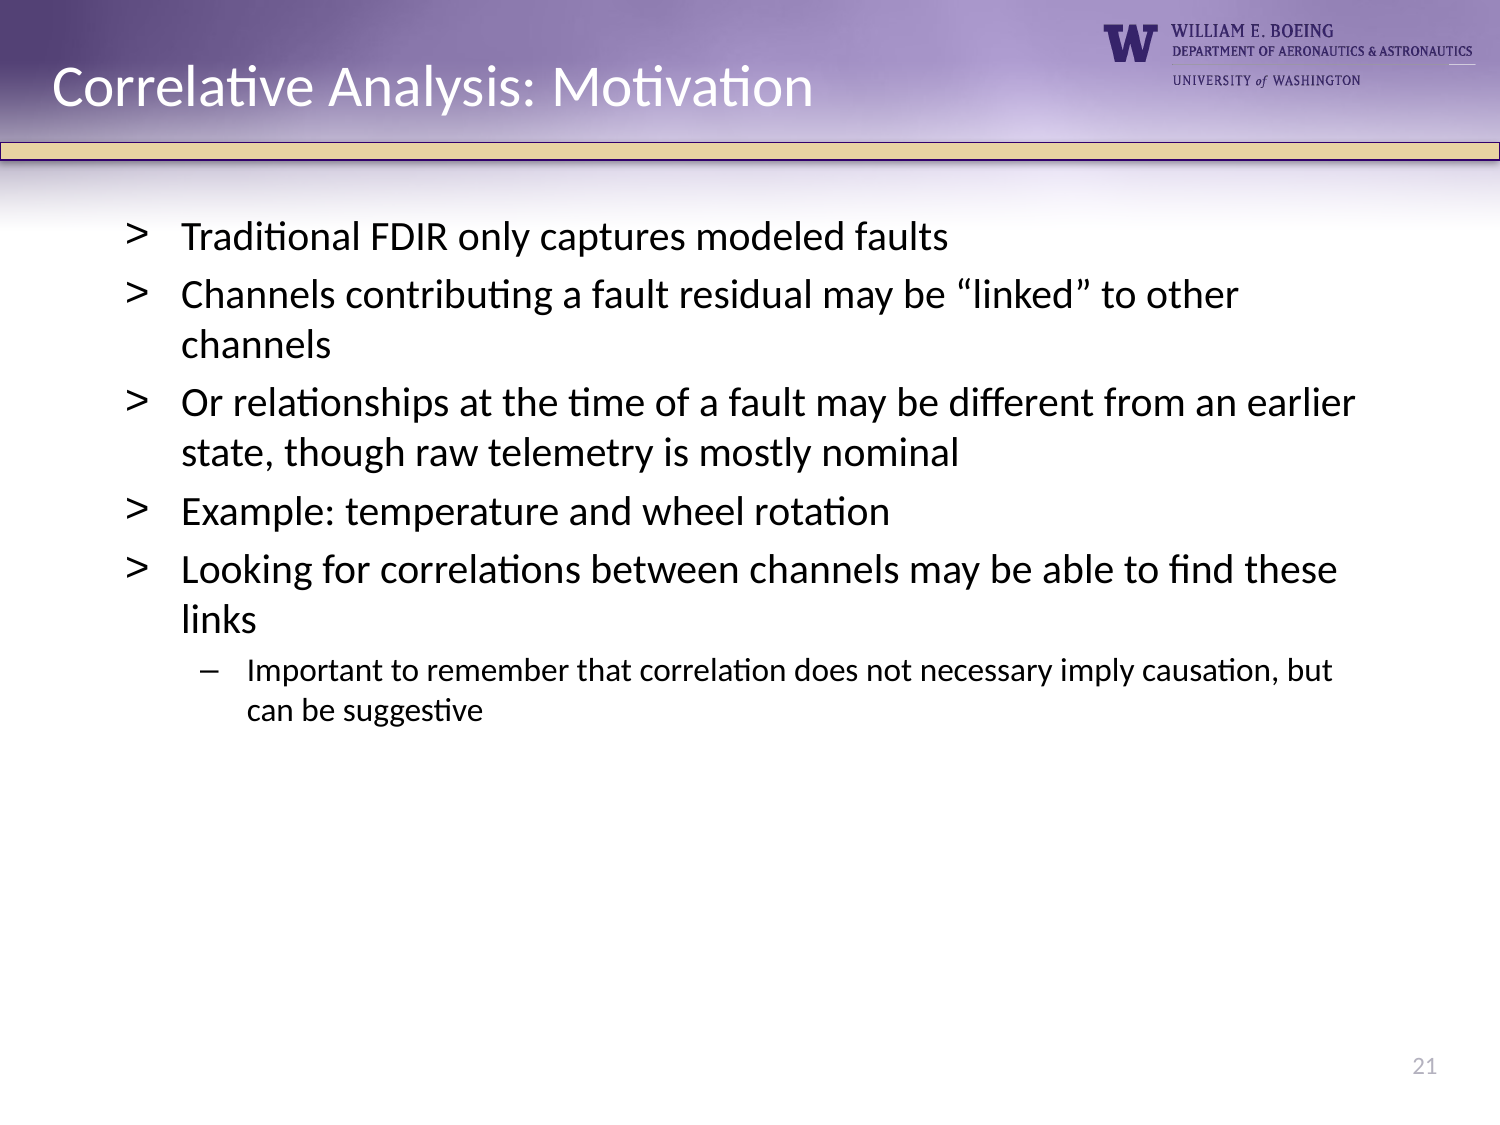

Correlative Analysis: Motivation
Traditional FDIR only captures modeled faults
Channels contributing a fault residual may be “linked” to other channels
Or relationships at the time of a fault may be different from an earlier state, though raw telemetry is mostly nominal
Example: temperature and wheel rotation
Looking for correlations between channels may be able to find these links
Important to remember that correlation does not necessary imply causation, but can be suggestive
21